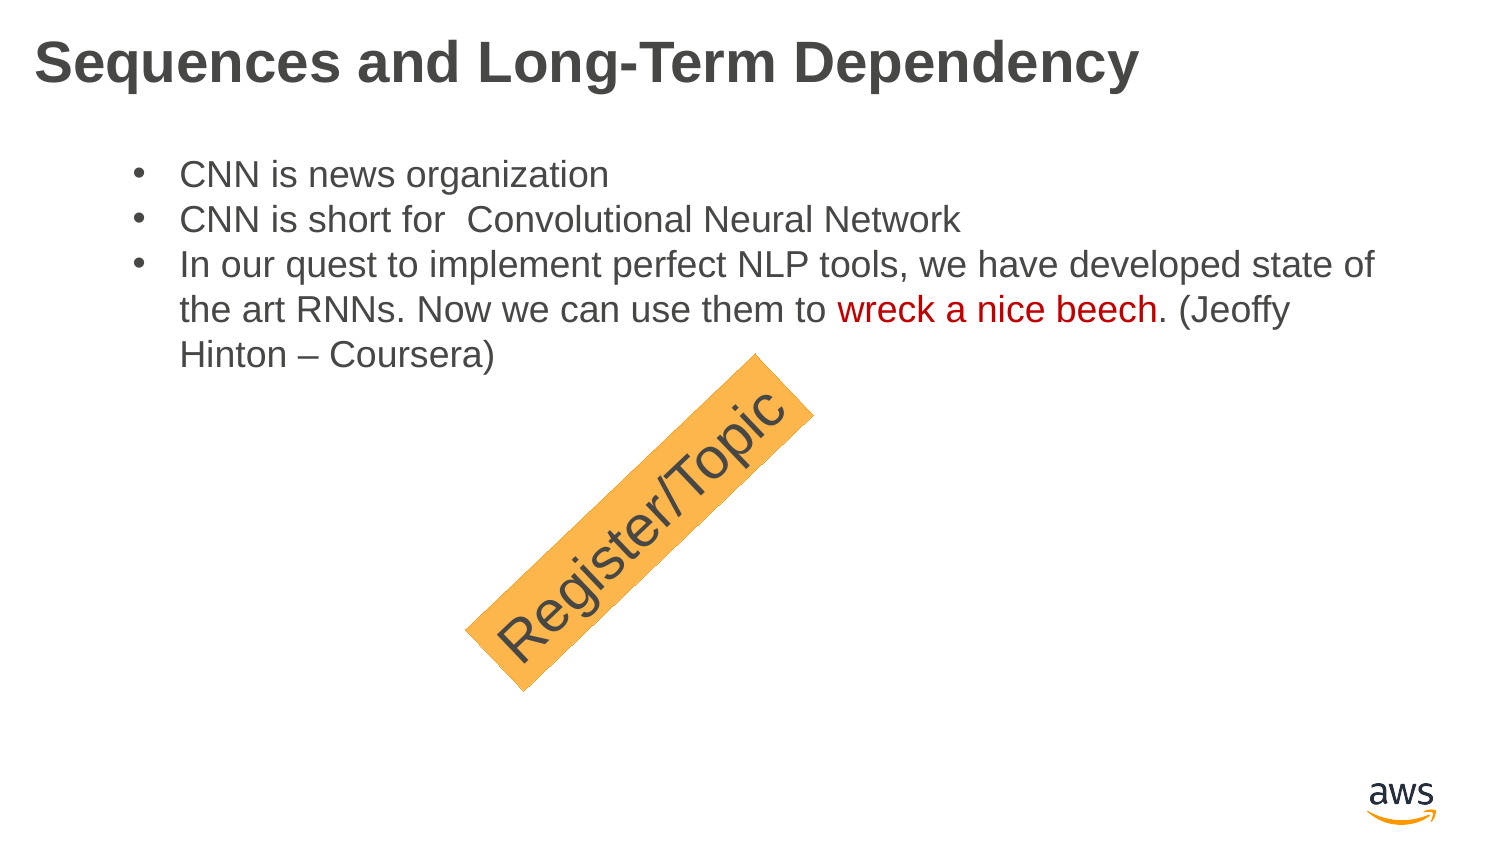

Sequences and Long-Term Dependency
CNN is news organization
CNN is short for  Convolutional Neural Network
In our quest to implement perfect NLP tools, we have developed state of the art RNNs. Now we can use them to wreck a nice beech. (Jeoffy Hinton – Coursera)
Register/Topic